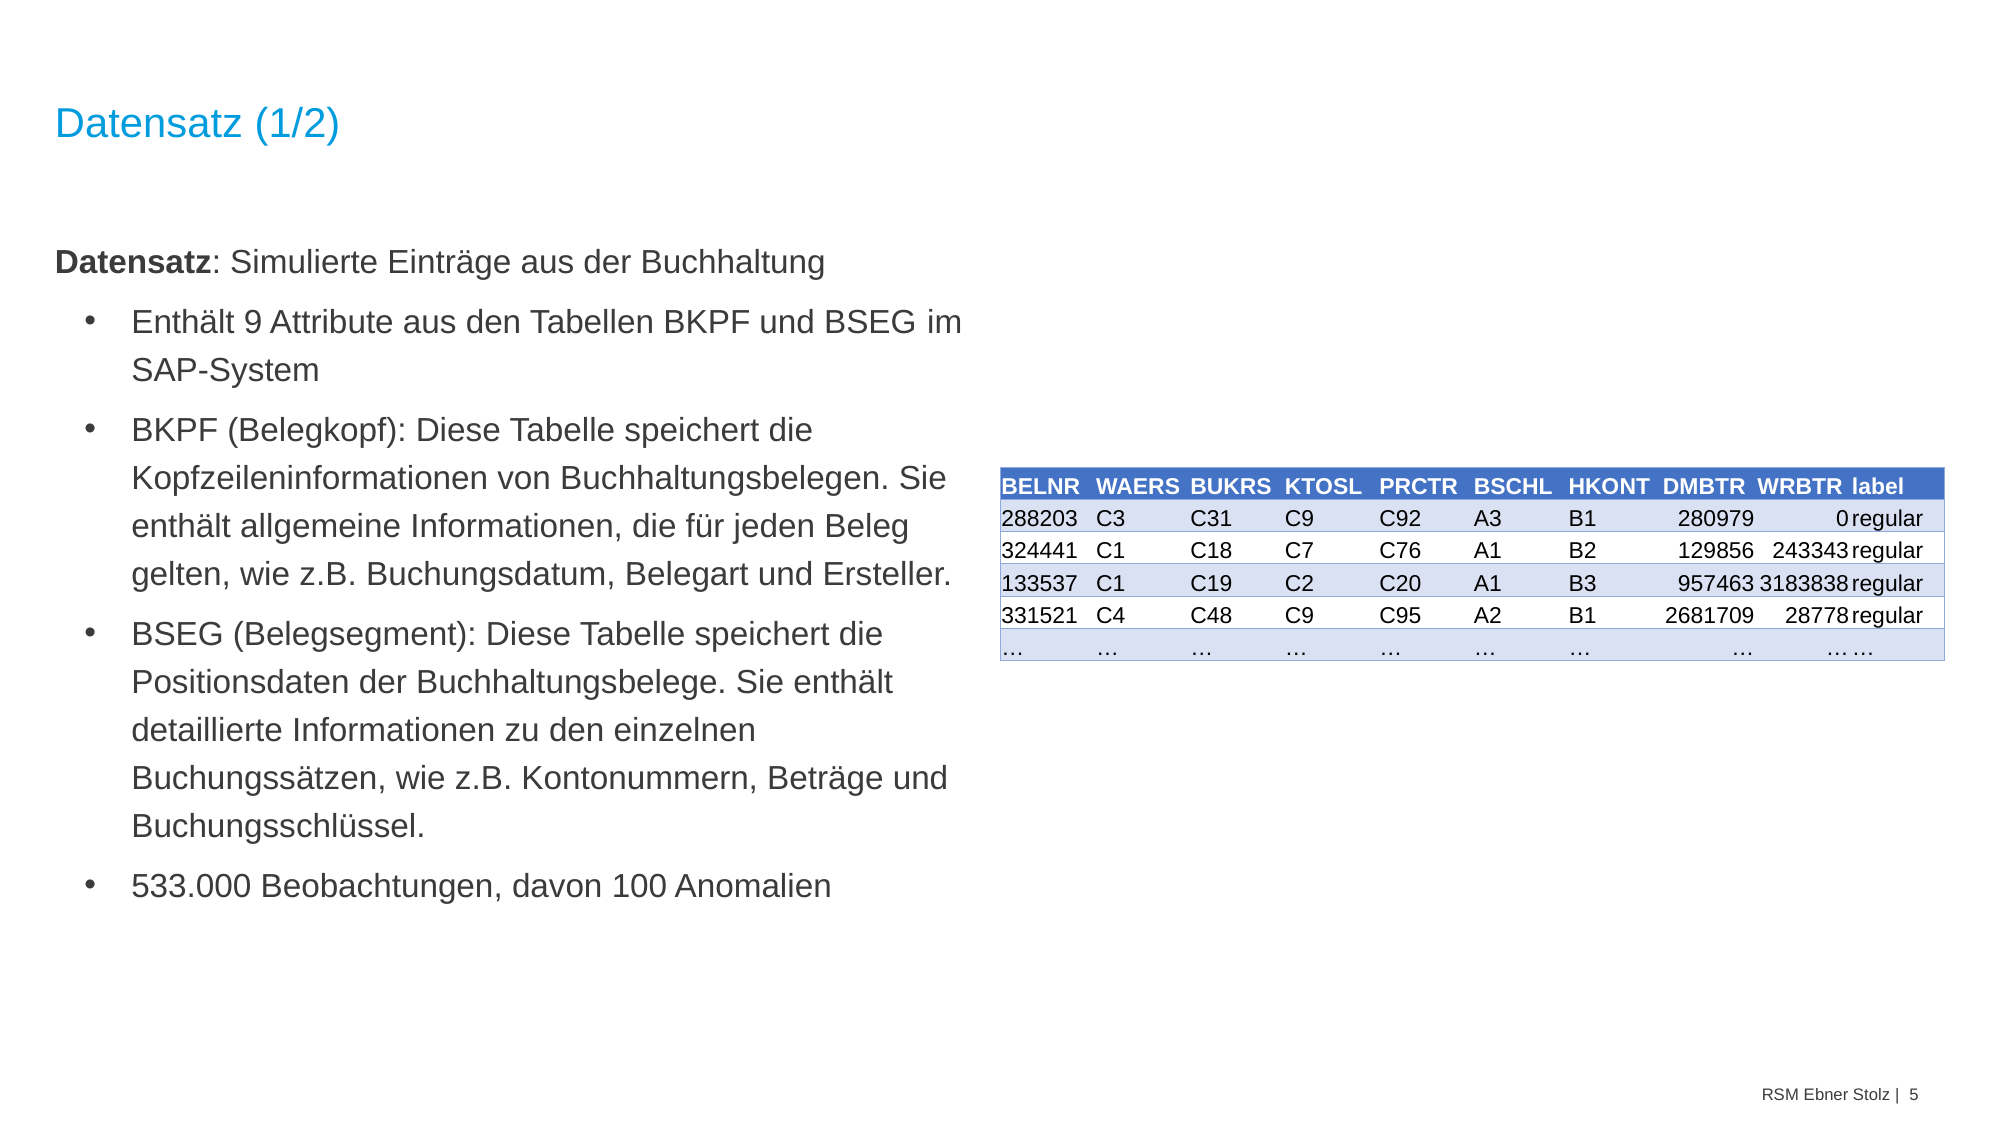

# Datensatz (1/2)
Datensatz: Simulierte Einträge aus der Buchhaltung
Enthält 9 Attribute aus den Tabellen BKPF und BSEG im SAP-System
BKPF (Belegkopf): Diese Tabelle speichert die Kopfzeileninformationen von Buchhaltungsbelegen. Sie enthält allgemeine Informationen, die für jeden Beleg gelten, wie z.B. Buchungsdatum, Belegart und Ersteller.
BSEG (Belegsegment): Diese Tabelle speichert die Positionsdaten der Buchhaltungsbelege. Sie enthält detaillierte Informationen zu den einzelnen Buchungssätzen, wie z.B. Kontonummern, Beträge und Buchungsschlüssel.
533.000 Beobachtungen, davon 100 Anomalien

| BELNR | WAERS | BUKRS | KTOSL | PRCTR | BSCHL | HKONT | DMBTR | WRBTR | label |
| --- | --- | --- | --- | --- | --- | --- | --- | --- | --- |
| 288203 | C3 | C31 | C9 | C92 | A3 | B1 | 280979 | 0 | regular |
| 324441 | C1 | C18 | C7 | C76 | A1 | B2 | 129856 | 243343 | regular |
| 133537 | C1 | C19 | C2 | C20 | A1 | B3 | 957463 | 3183838 | regular |
| 331521 | C4 | C48 | C9 | C95 | A2 | B1 | 2681709 | 28778 | regular |
| … | … | … | … | … | … | … | … | … | … |
RSM Ebner Stolz |
5